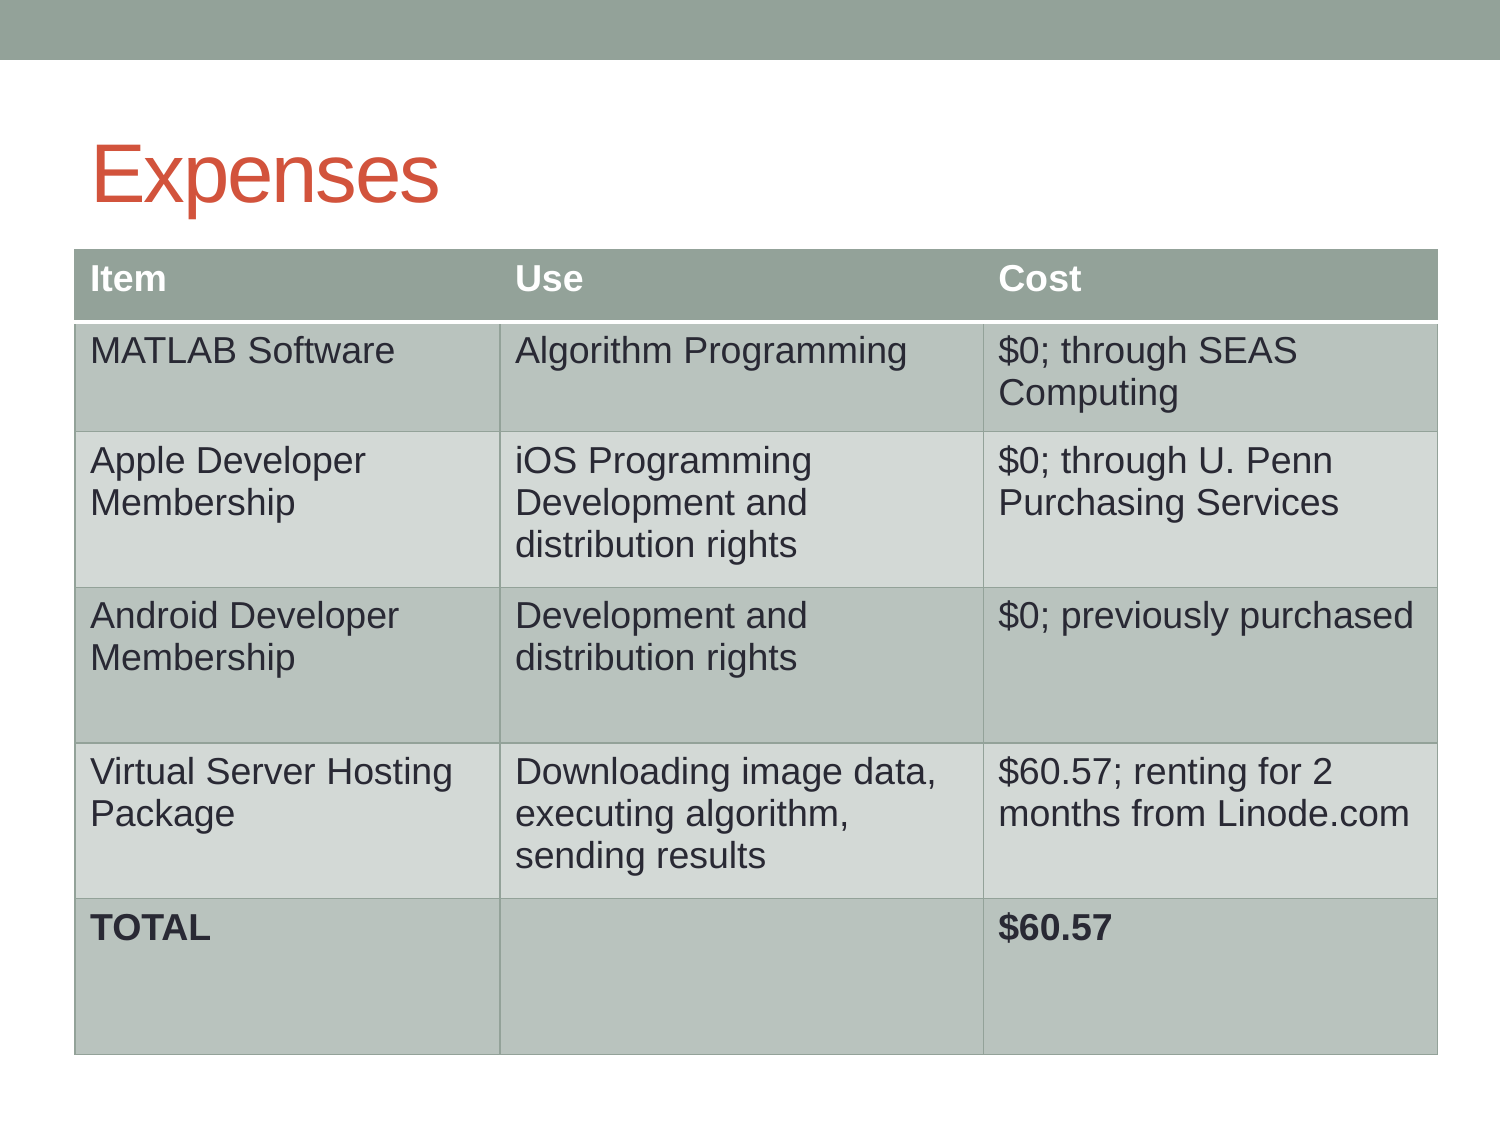

# Expenses
| Item | Use | Cost |
| --- | --- | --- |
| MATLAB Software | Algorithm Programming | $0; through SEAS Computing |
| Apple Developer Membership | iOS Programming Development and distribution rights | $0; through U. Penn Purchasing Services |
| Android Developer Membership | Development and distribution rights | $0; previously purchased |
| Virtual Server Hosting Package | Downloading image data, executing algorithm, sending results | $60.57; renting for 2 months from Linode.com |
| TOTAL |  | $60.57 |